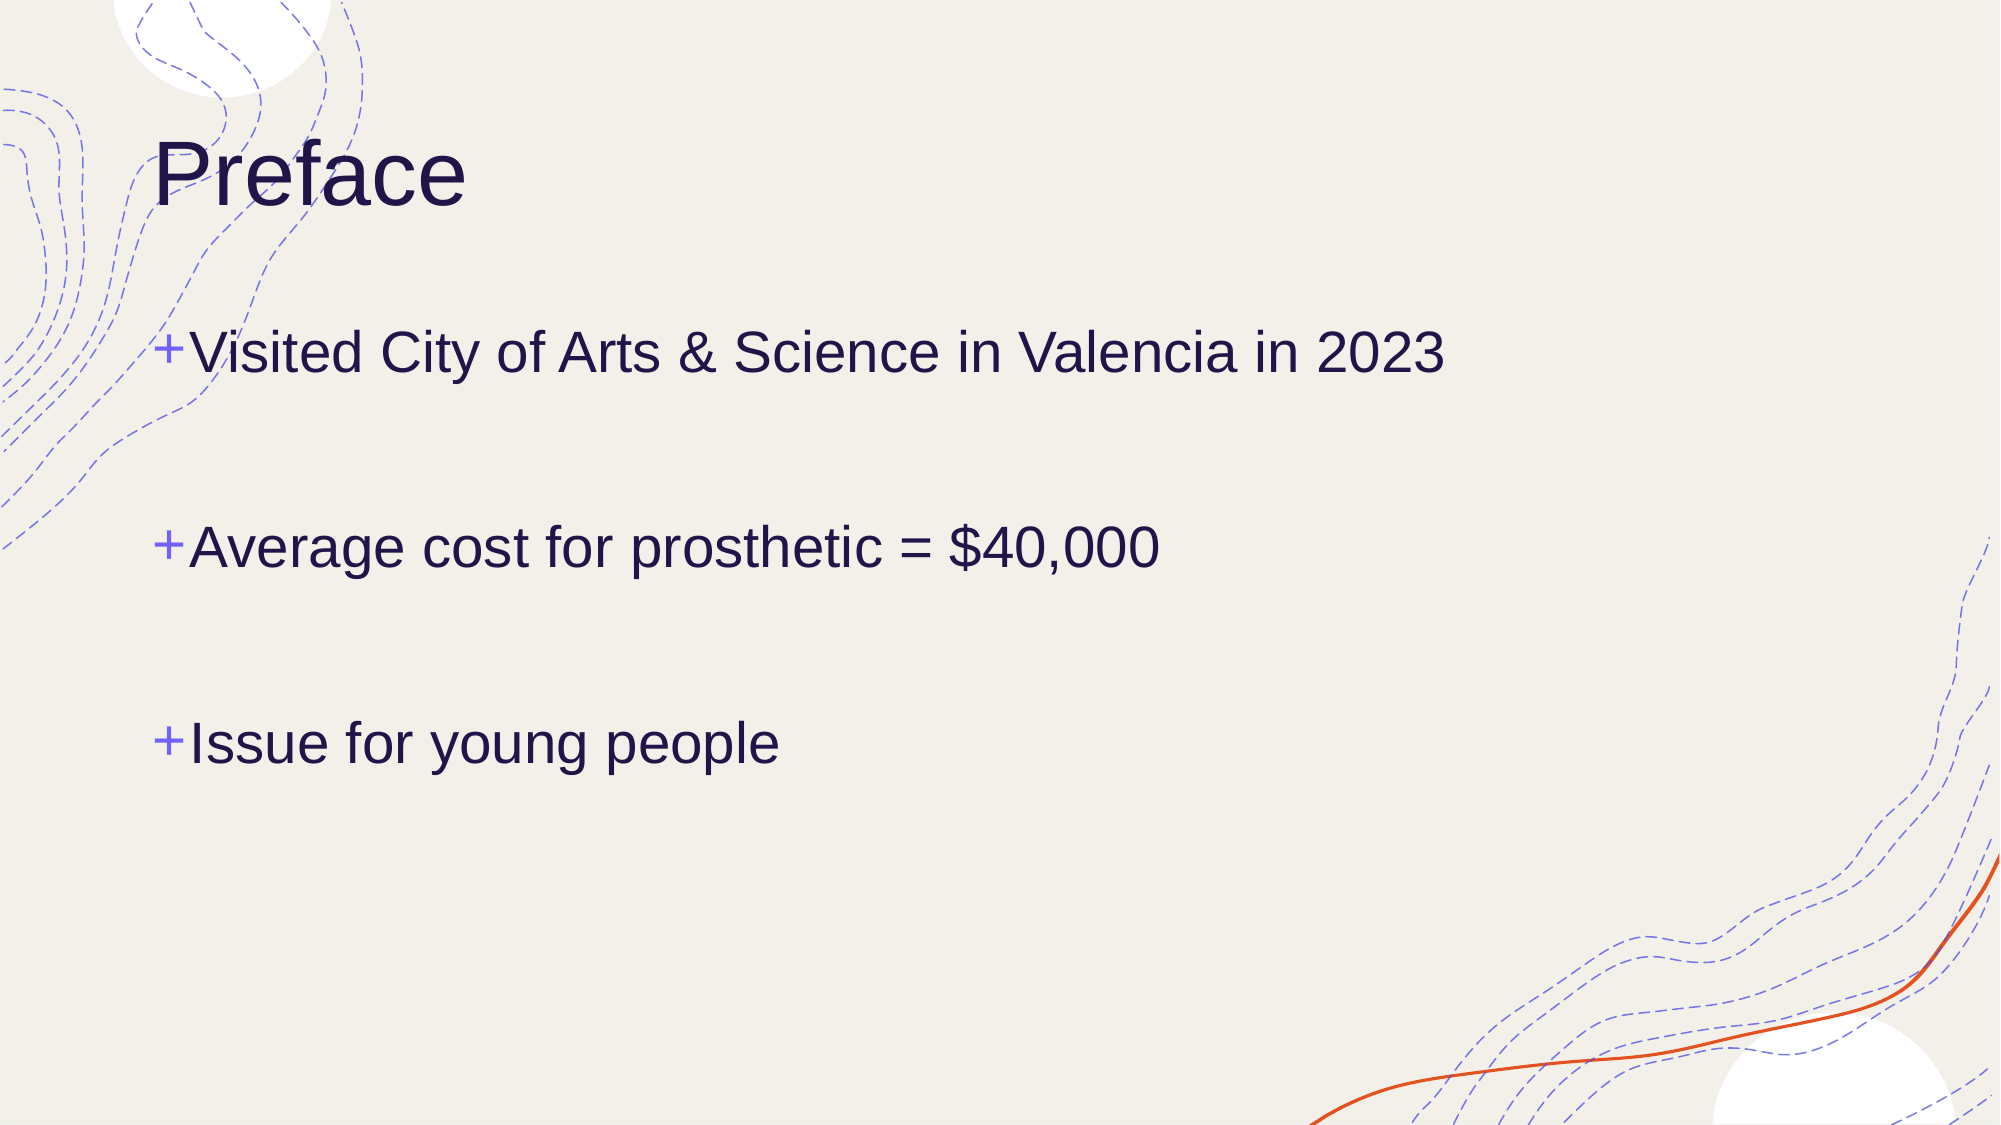

# Preface
Visited City of Arts & Science in Valencia in 2023

Average cost for prosthetic = $40,000

Issue for young people